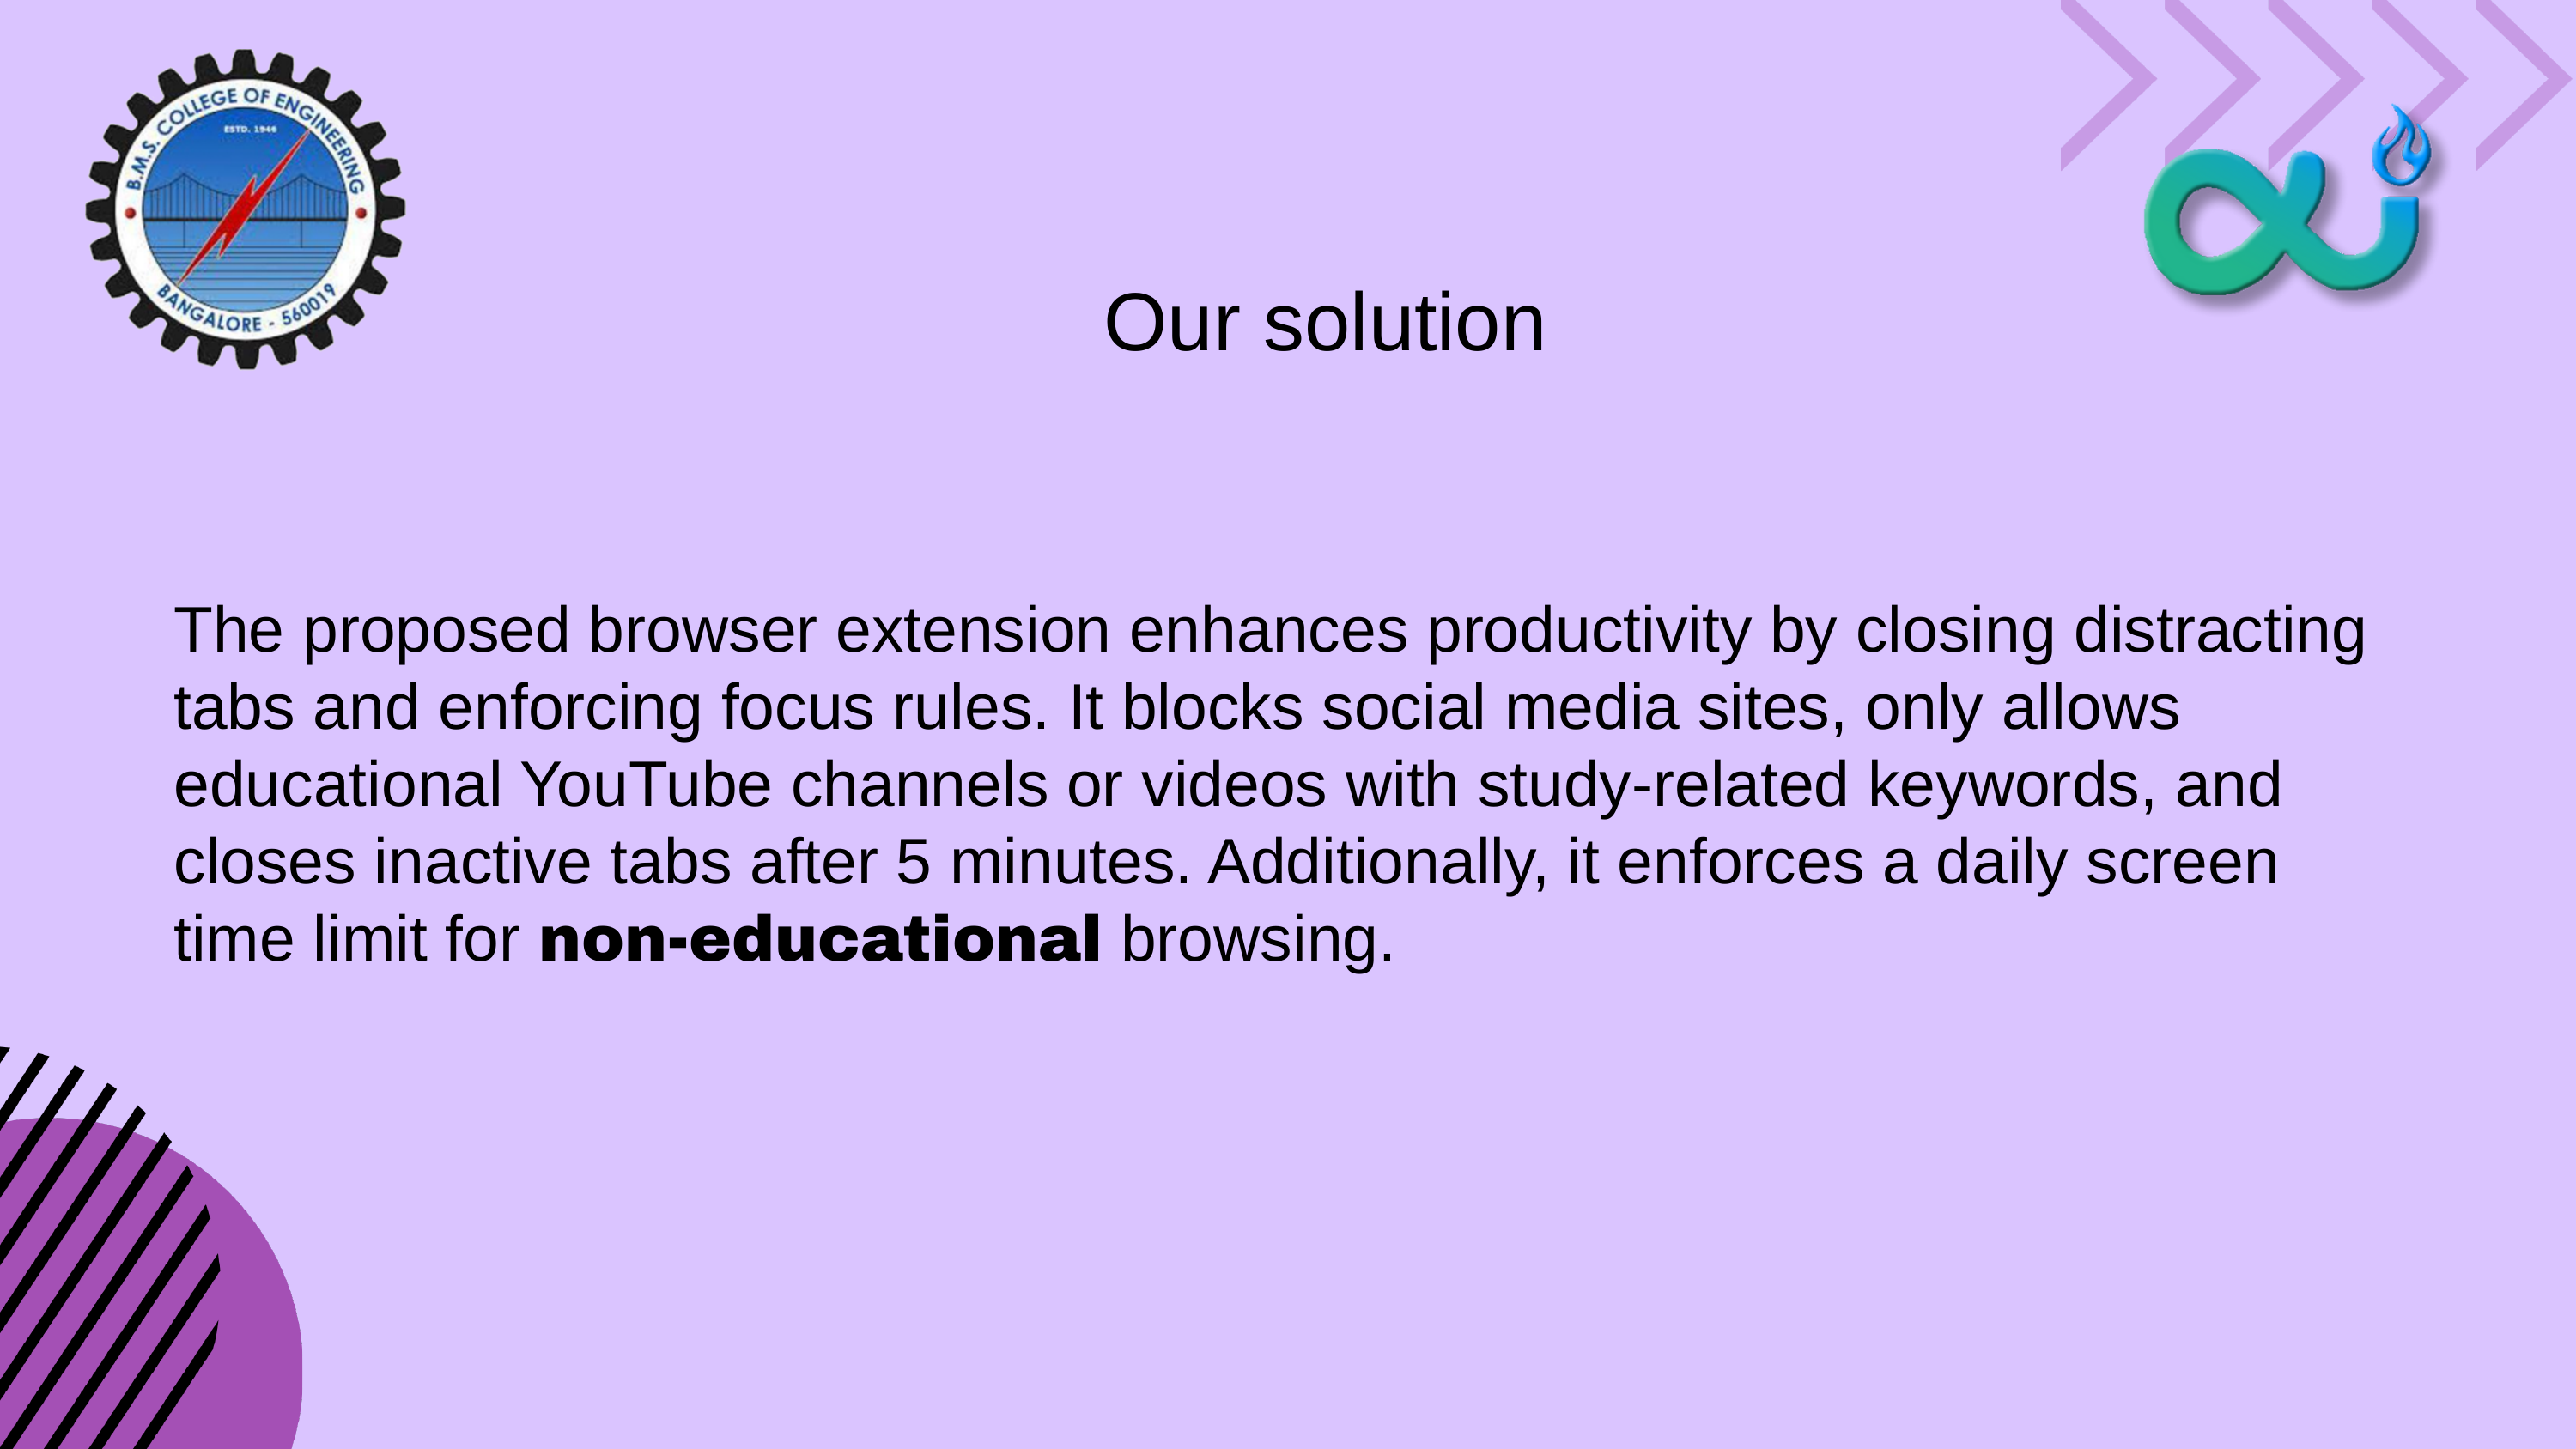

Our solution
The proposed browser extension enhances productivity by closing distracting tabs and enforcing focus rules. It blocks social media sites, only allows educational YouTube channels or videos with study-related keywords, and closes inactive tabs after 5 minutes. Additionally, it enforces a daily screen time limit for non-educational browsing.